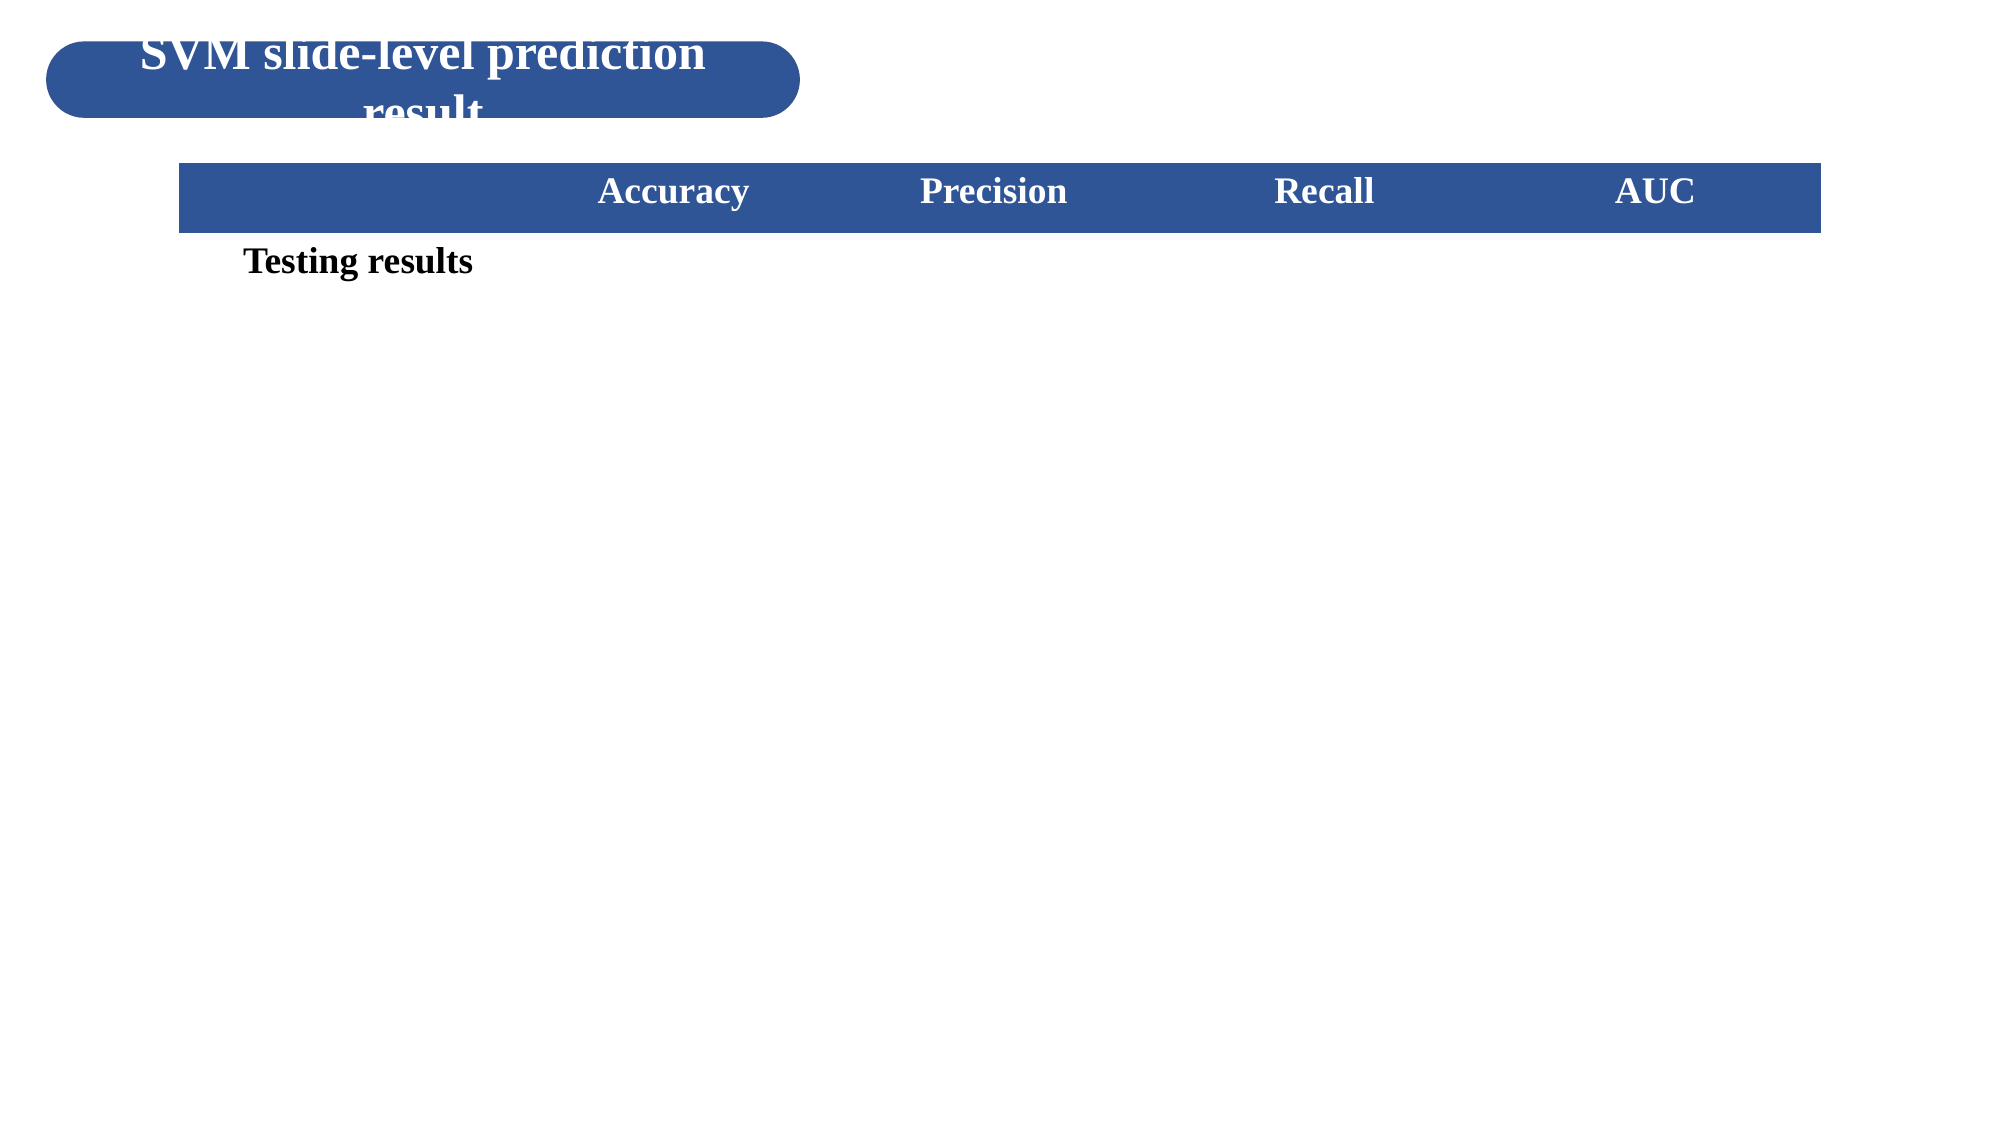

SVM slide-level prediction result
|  | Accuracy | Precision | Recall | AUC |
| --- | --- | --- | --- | --- |
| Testing results |  |  |  |  |